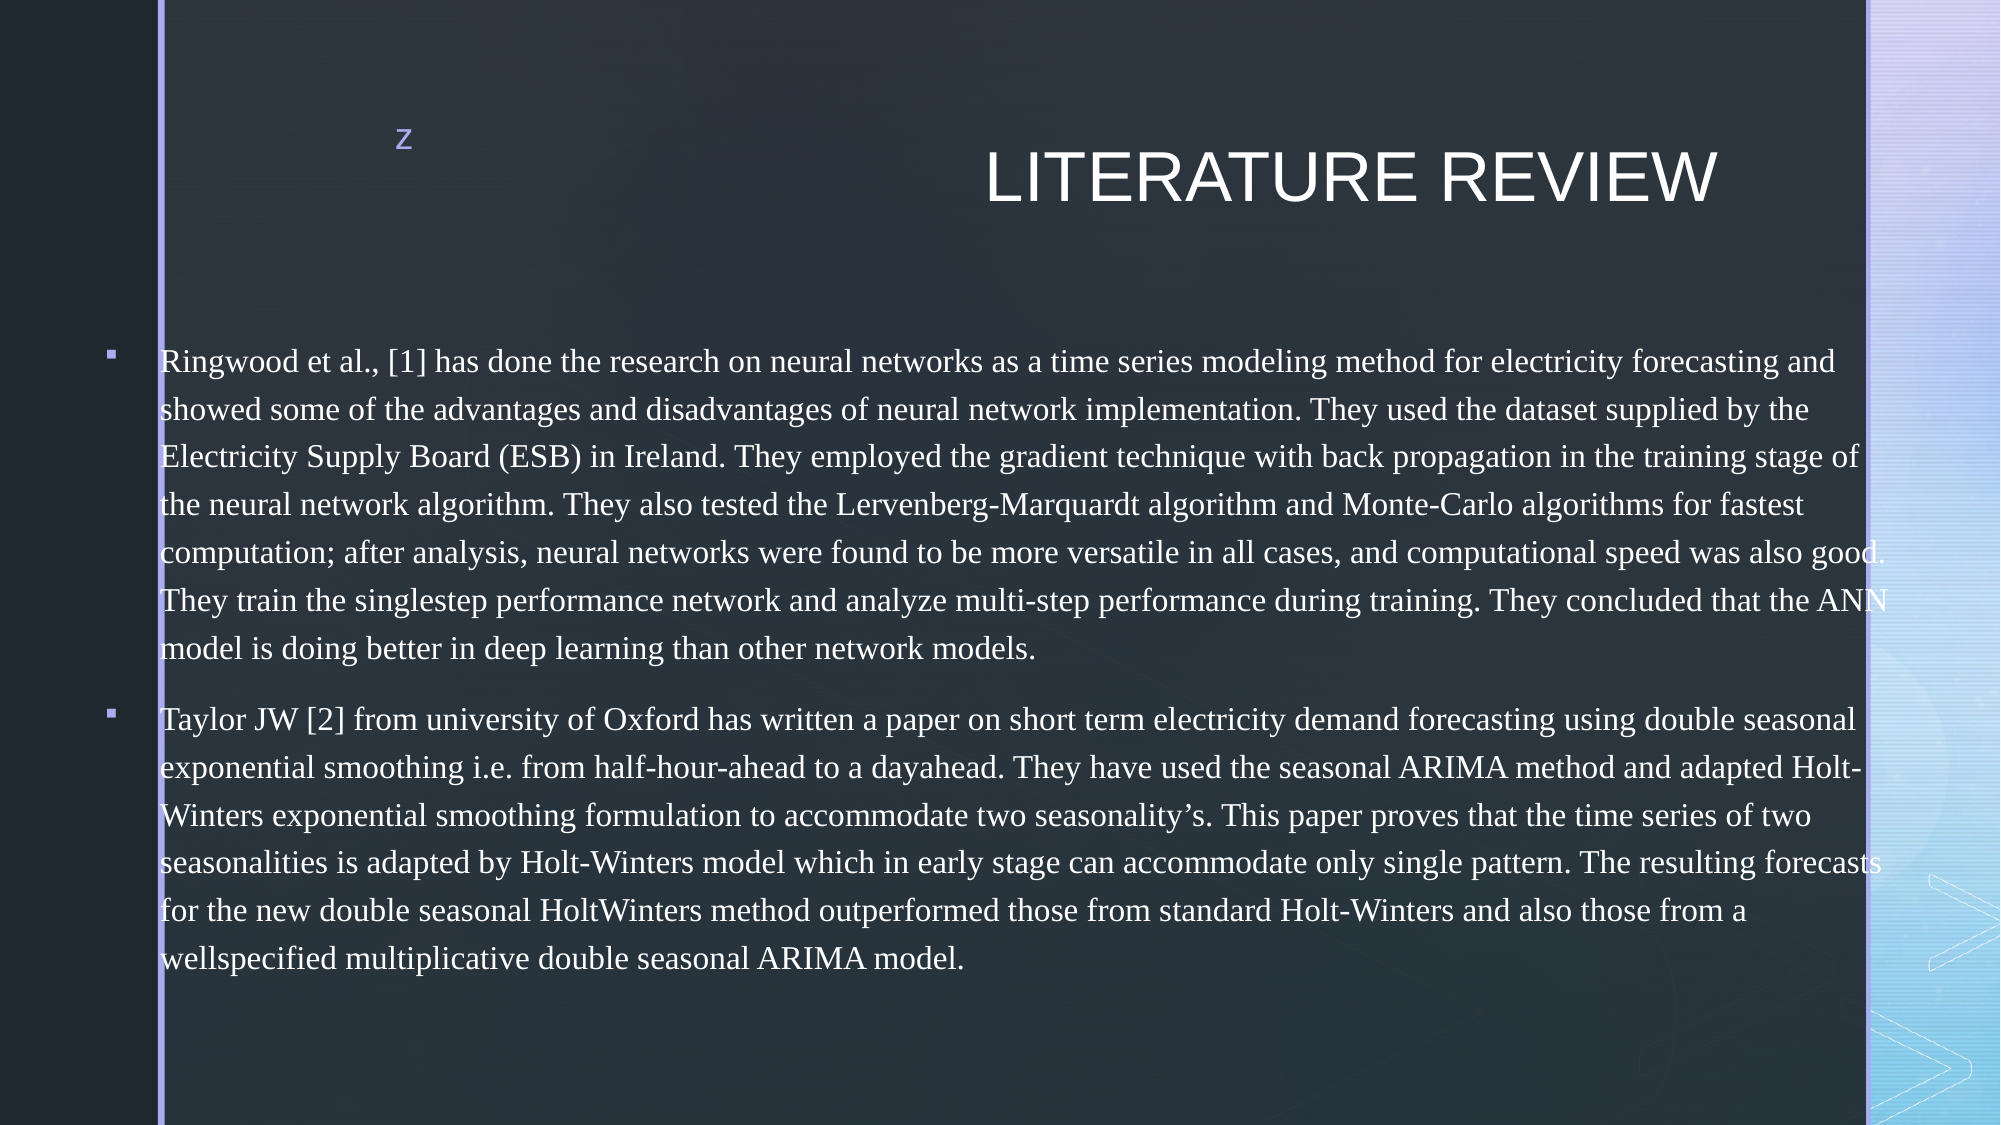

# LITERATURE REVIEW
Ringwood et al., [1] has done the research on neural networks as a time series modeling method for electricity forecasting and showed some of the advantages and disadvantages of neural network implementation. They used the dataset supplied by the Electricity Supply Board (ESB) in Ireland. They employed the gradient technique with back propagation in the training stage of the neural network algorithm. They also tested the Lervenberg-Marquardt algorithm and Monte-Carlo algorithms for fastest computation; after analysis, neural networks were found to be more versatile in all cases, and computational speed was also good. They train the singlestep performance network and analyze multi-step performance during training. They concluded that the ANN model is doing better in deep learning than other network models.
Taylor JW [2] from university of Oxford has written a paper on short term electricity demand forecasting using double seasonal exponential smoothing i.e. from half-hour-ahead to a dayahead. They have used the seasonal ARIMA method and adapted Holt-Winters exponential smoothing formulation to accommodate two seasonality’s. This paper proves that the time series of two seasonalities is adapted by Holt-Winters model which in early stage can accommodate only single pattern. The resulting forecasts for the new double seasonal HoltWinters method outperformed those from standard Holt-Winters and also those from a wellspecified multiplicative double seasonal ARIMA model.